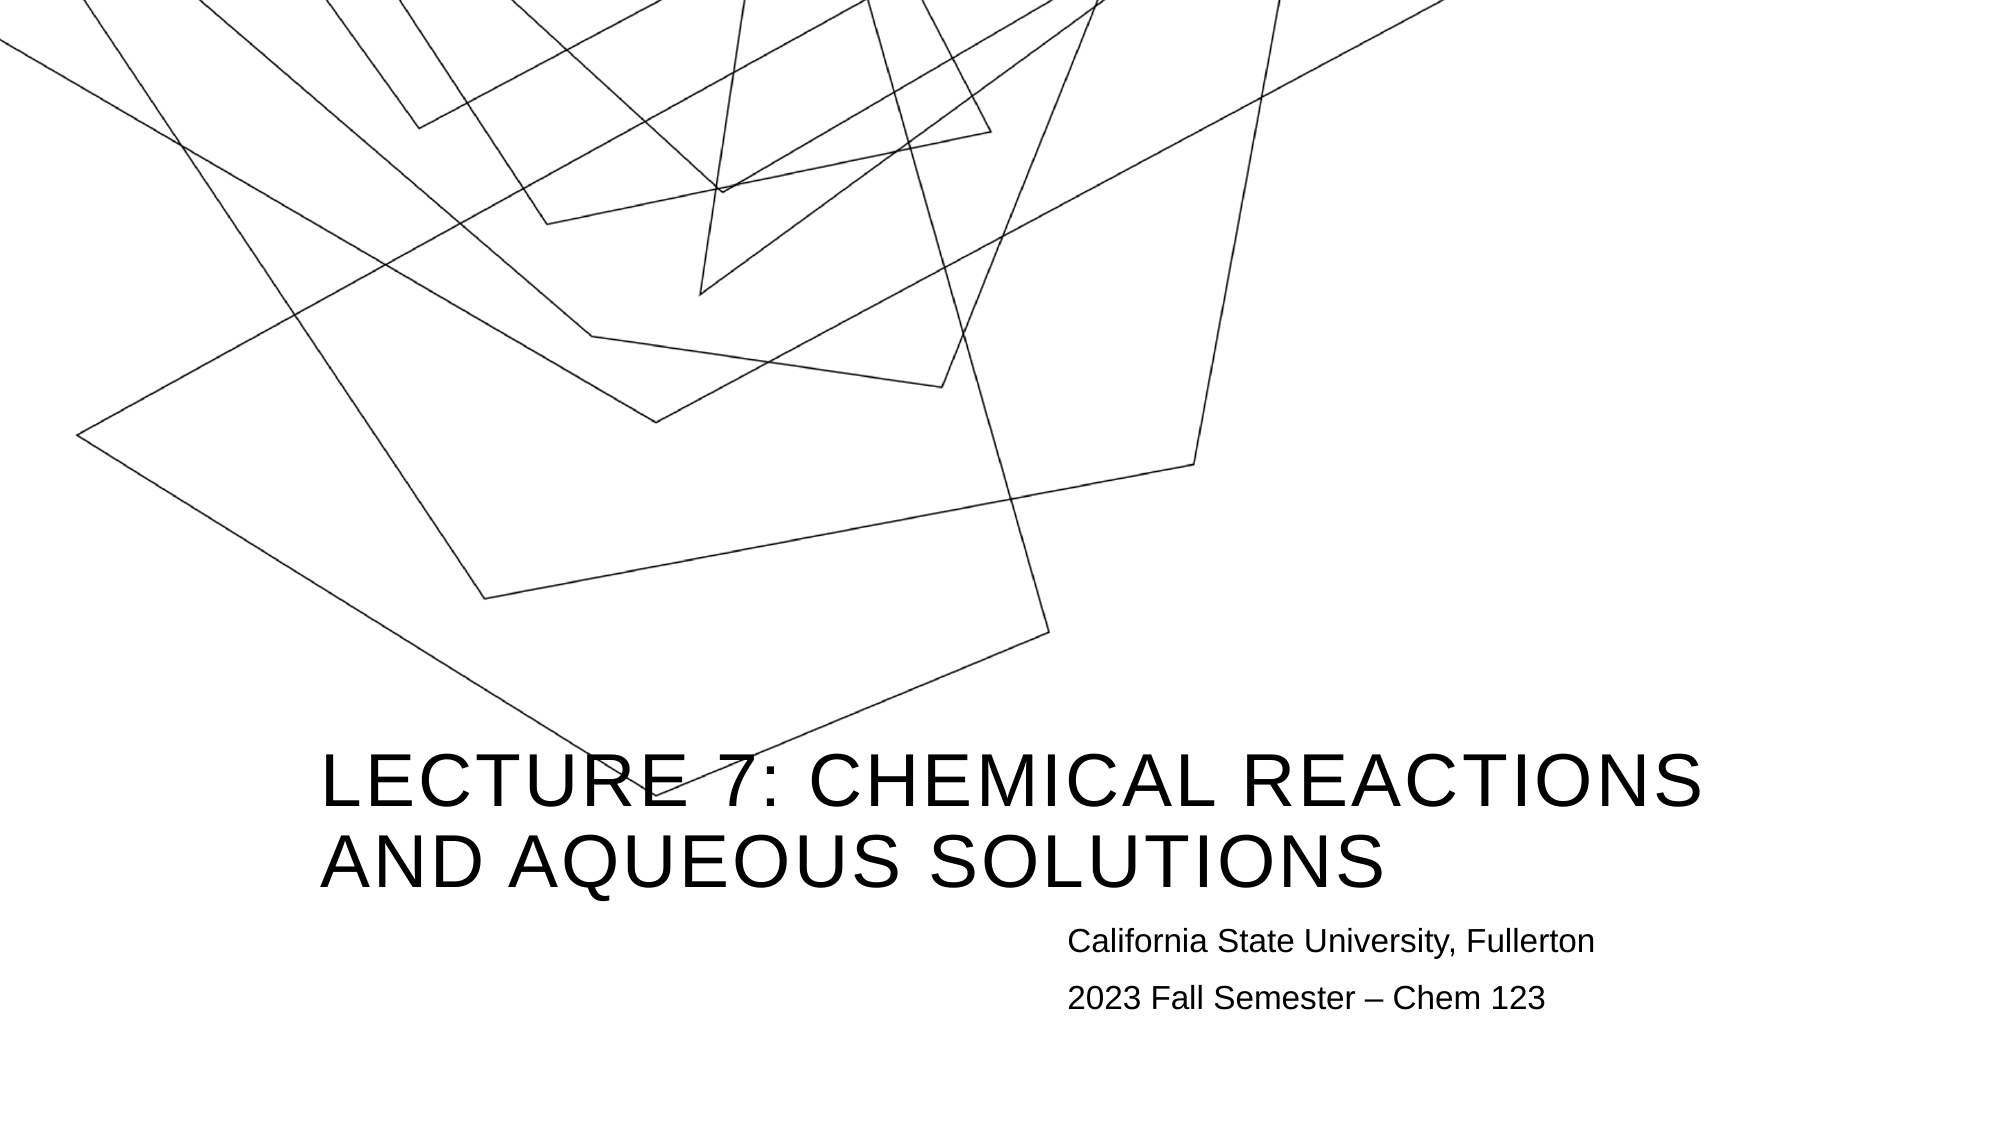

# Lecture 7: Chemical Reactions and Aqueous Solutions
California State University, Fullerton
2023 Fall Semester – Chem 123